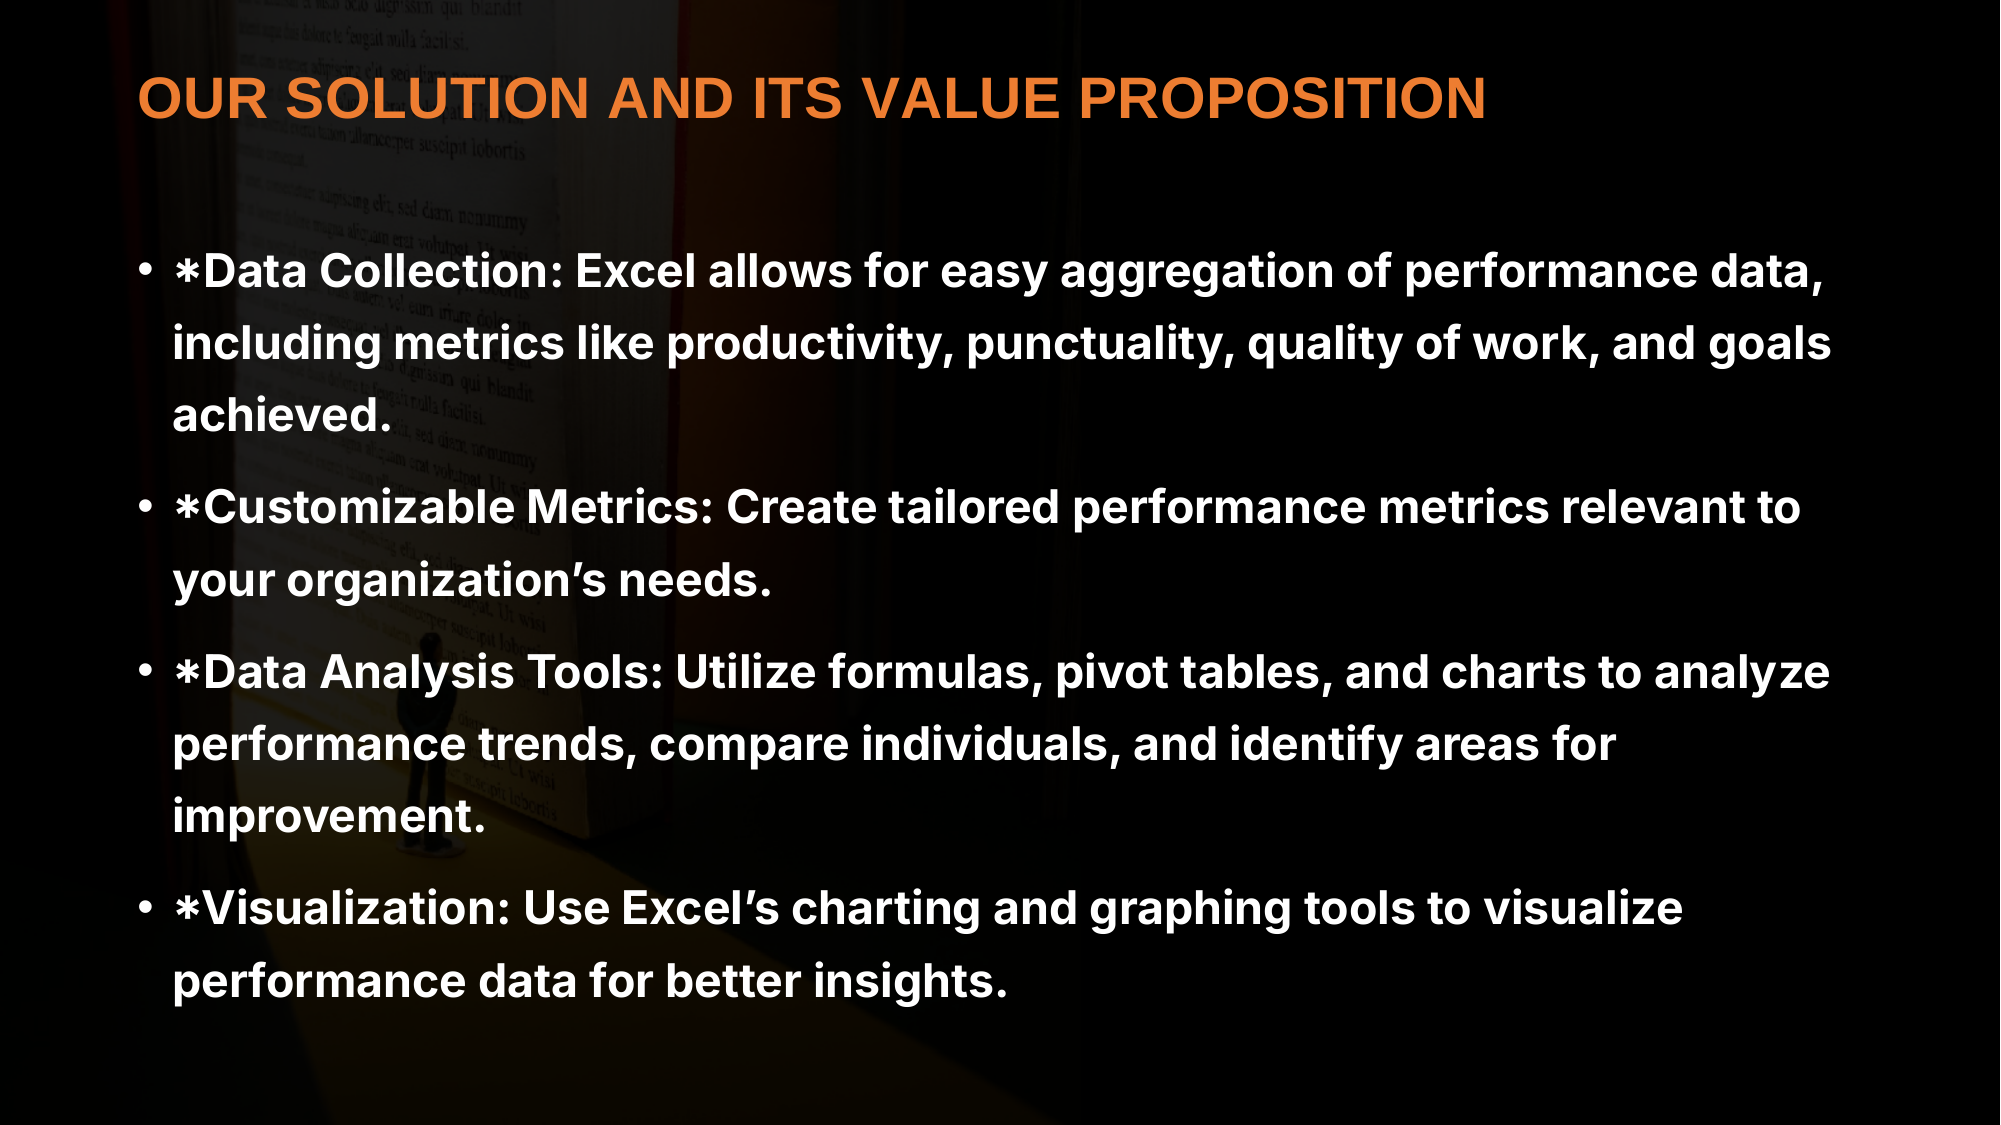

# OUR SOLUTION AND ITS VALUE PROPOSITION
*Data Collection: Excel allows for easy aggregation of performance data, including metrics like productivity, punctuality, quality of work, and goals achieved.
*Customizable Metrics: Create tailored performance metrics relevant to your organization’s needs.
*Data Analysis Tools: Utilize formulas, pivot tables, and charts to analyze performance trends, compare individuals, and identify areas for improvement.
*Visualization: Use Excel’s charting and graphing tools to visualize performance data for better insights.